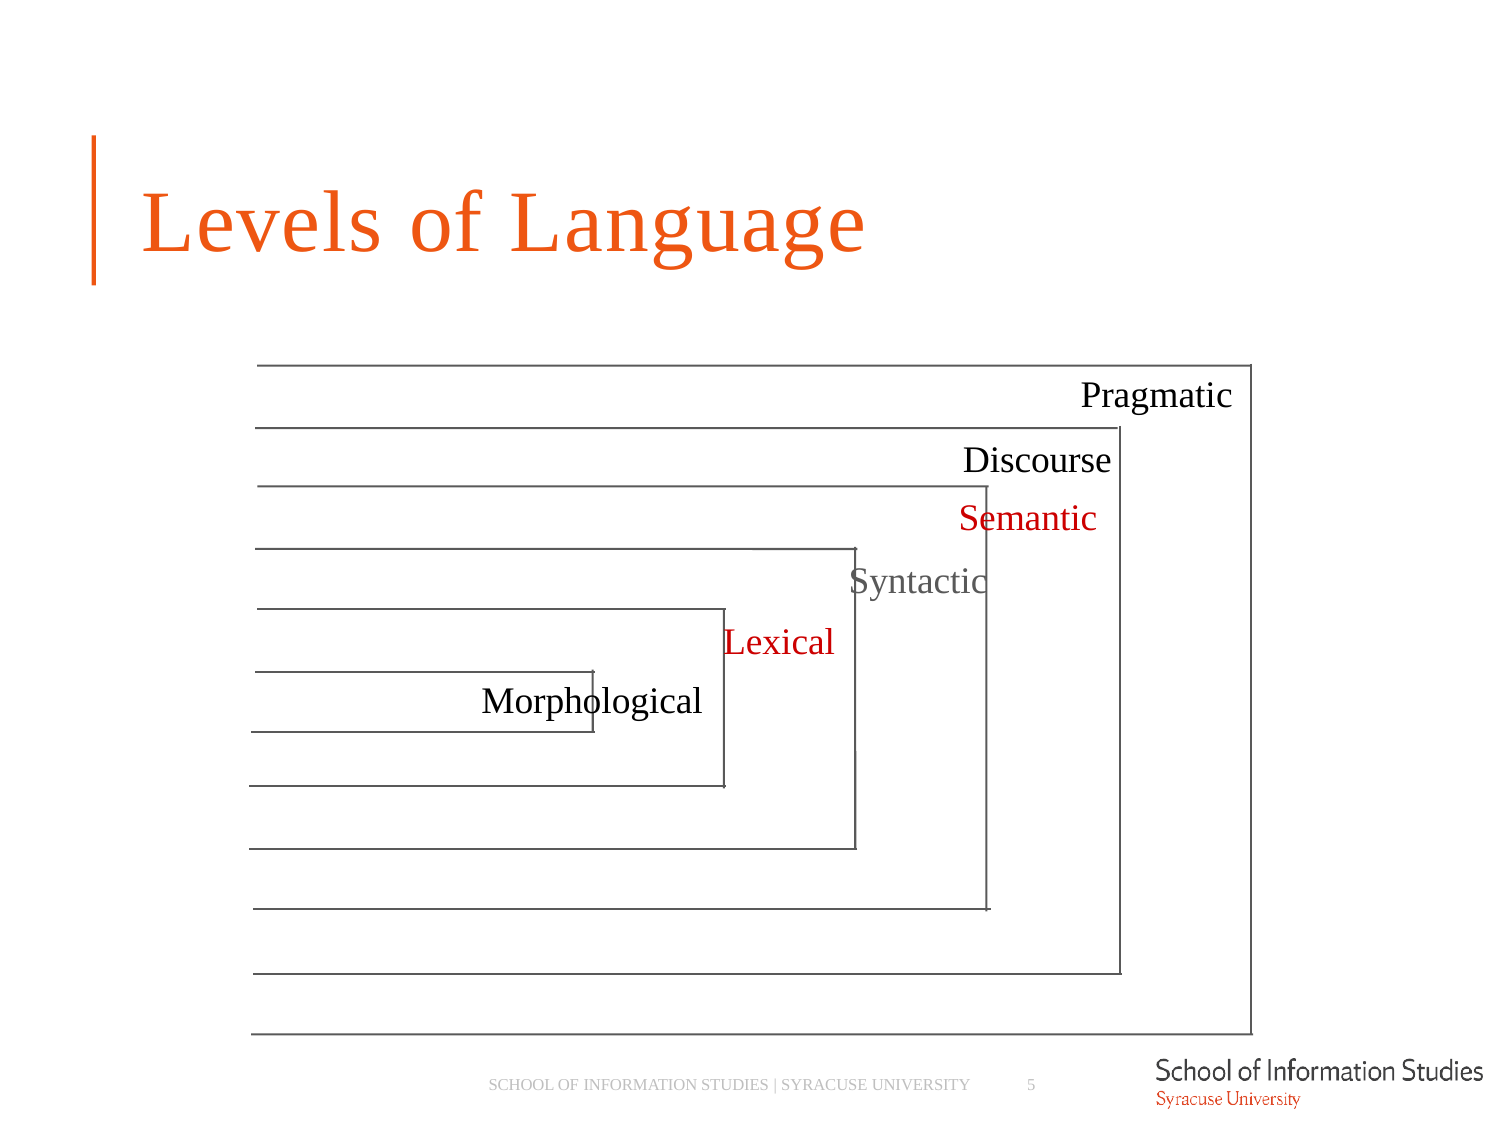

# Levels of Language
Pragmatic  Discourse
Semantic
Syntactic
Lexical
Morphological

SCHOOL OF INFORMATION STUDIES | SYRACUSE UNIVERSITY
5